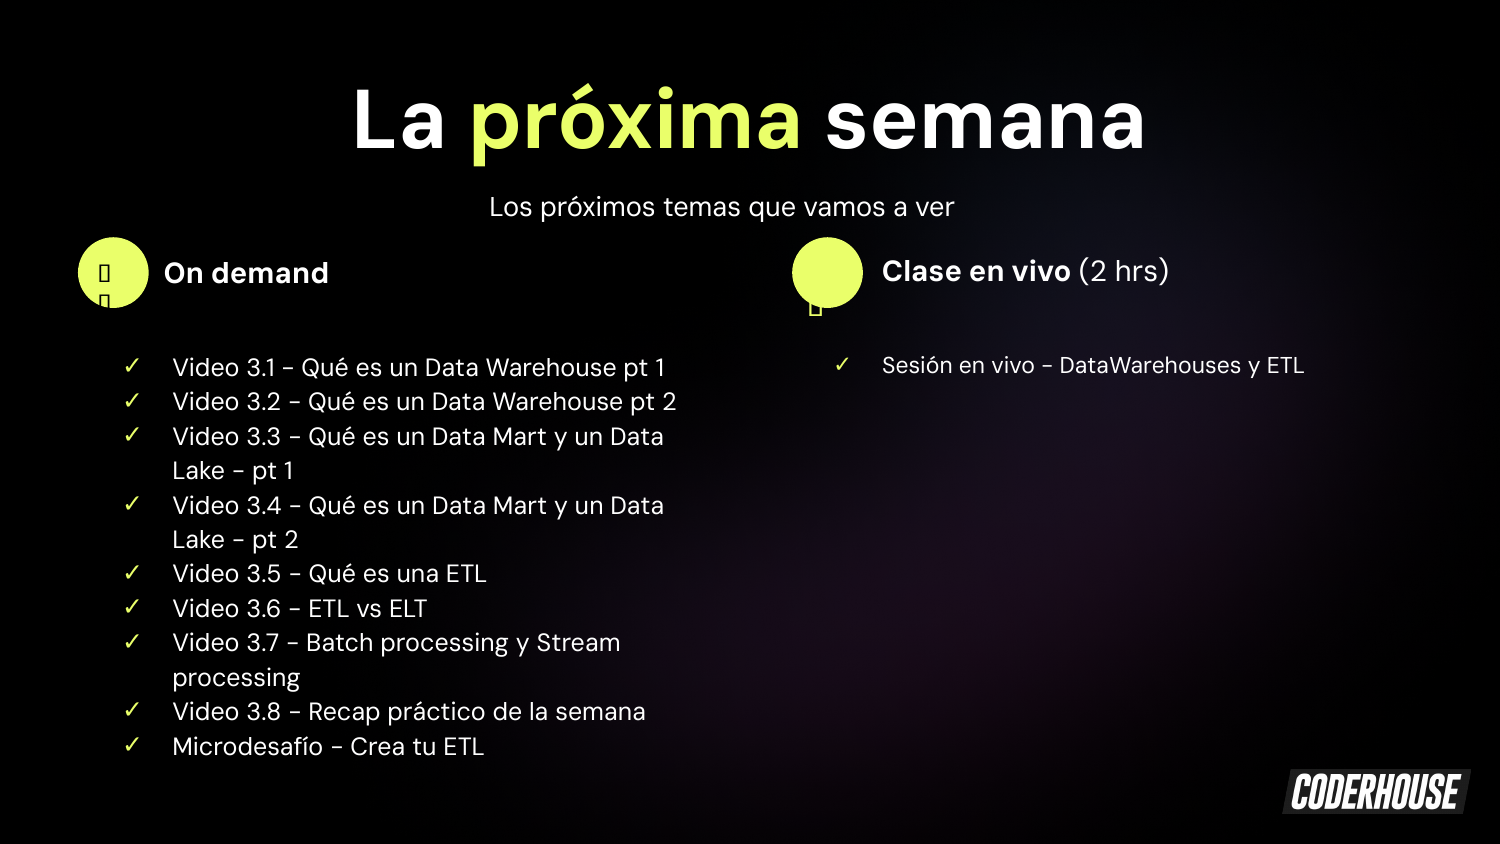

La próxima semana
Los próximos temas que vamos a ver
Clase en vivo (2 hrs)

🎥

💻
On demand
Video 3.1 - Qué es un Data Warehouse pt 1
Video 3.2 - Qué es un Data Warehouse pt 2
Video 3.3 - Qué es un Data Mart y un Data Lake - pt 1
Video 3.4 - Qué es un Data Mart y un Data Lake - pt 2
Video 3.5 - Qué es una ETL
Video 3.6 - ETL vs ELT
Video 3.7 - Batch processing y Stream processing
Video 3.8 - Recap práctico de la semana
Microdesafío - Crea tu ETL
Sesión en vivo - DataWarehouses y ETL